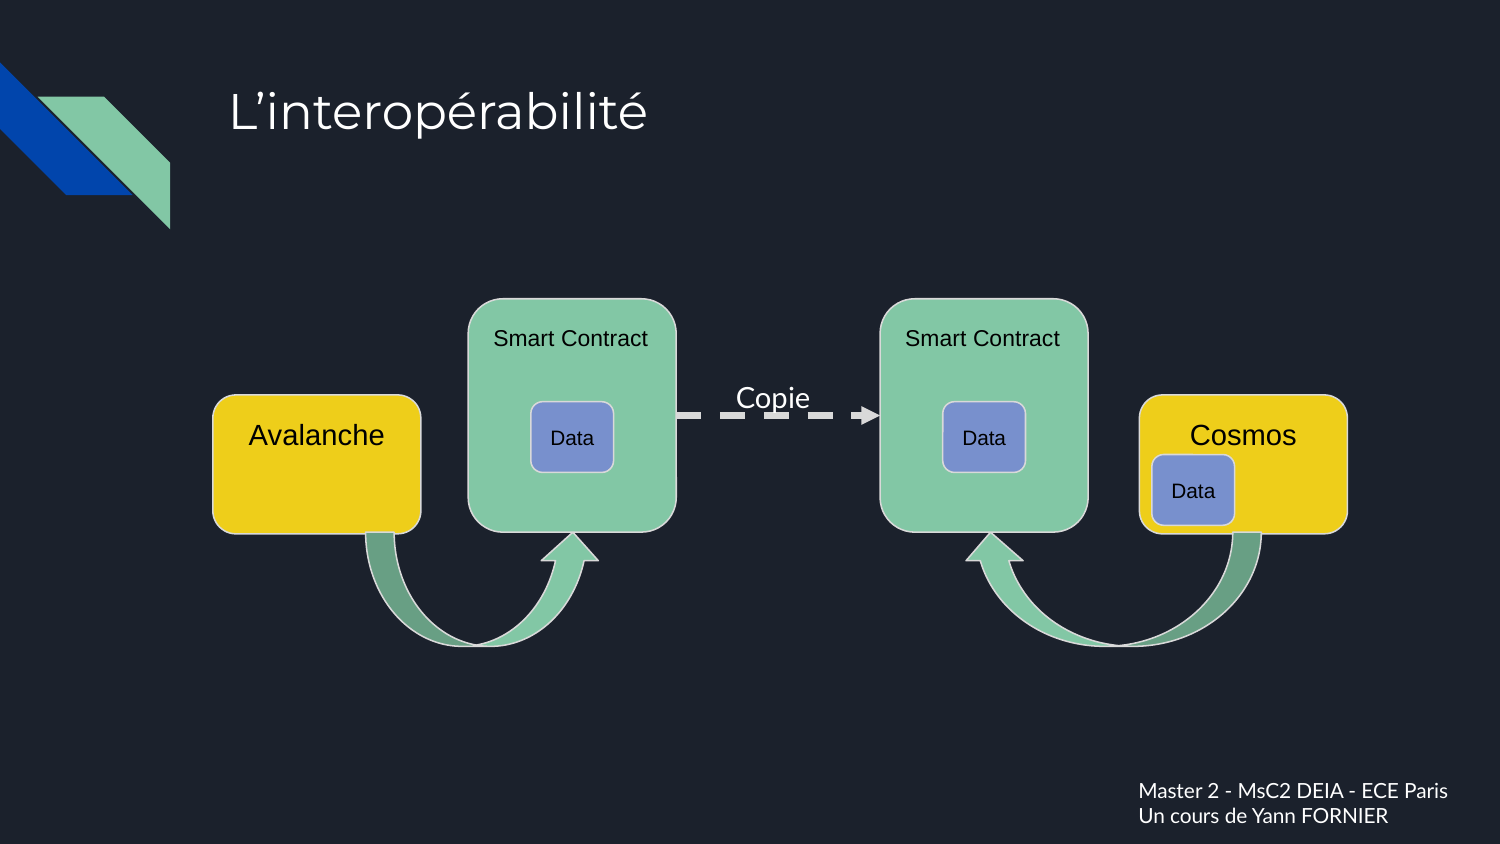

# L’interopérabilité
Smart Contract
Smart Contract
Copie
Avalanche
Cosmos
Data
Data
Data

Master 2 - MsC2 DEIA - ECE Paris
Un cours de Yann FORNIER